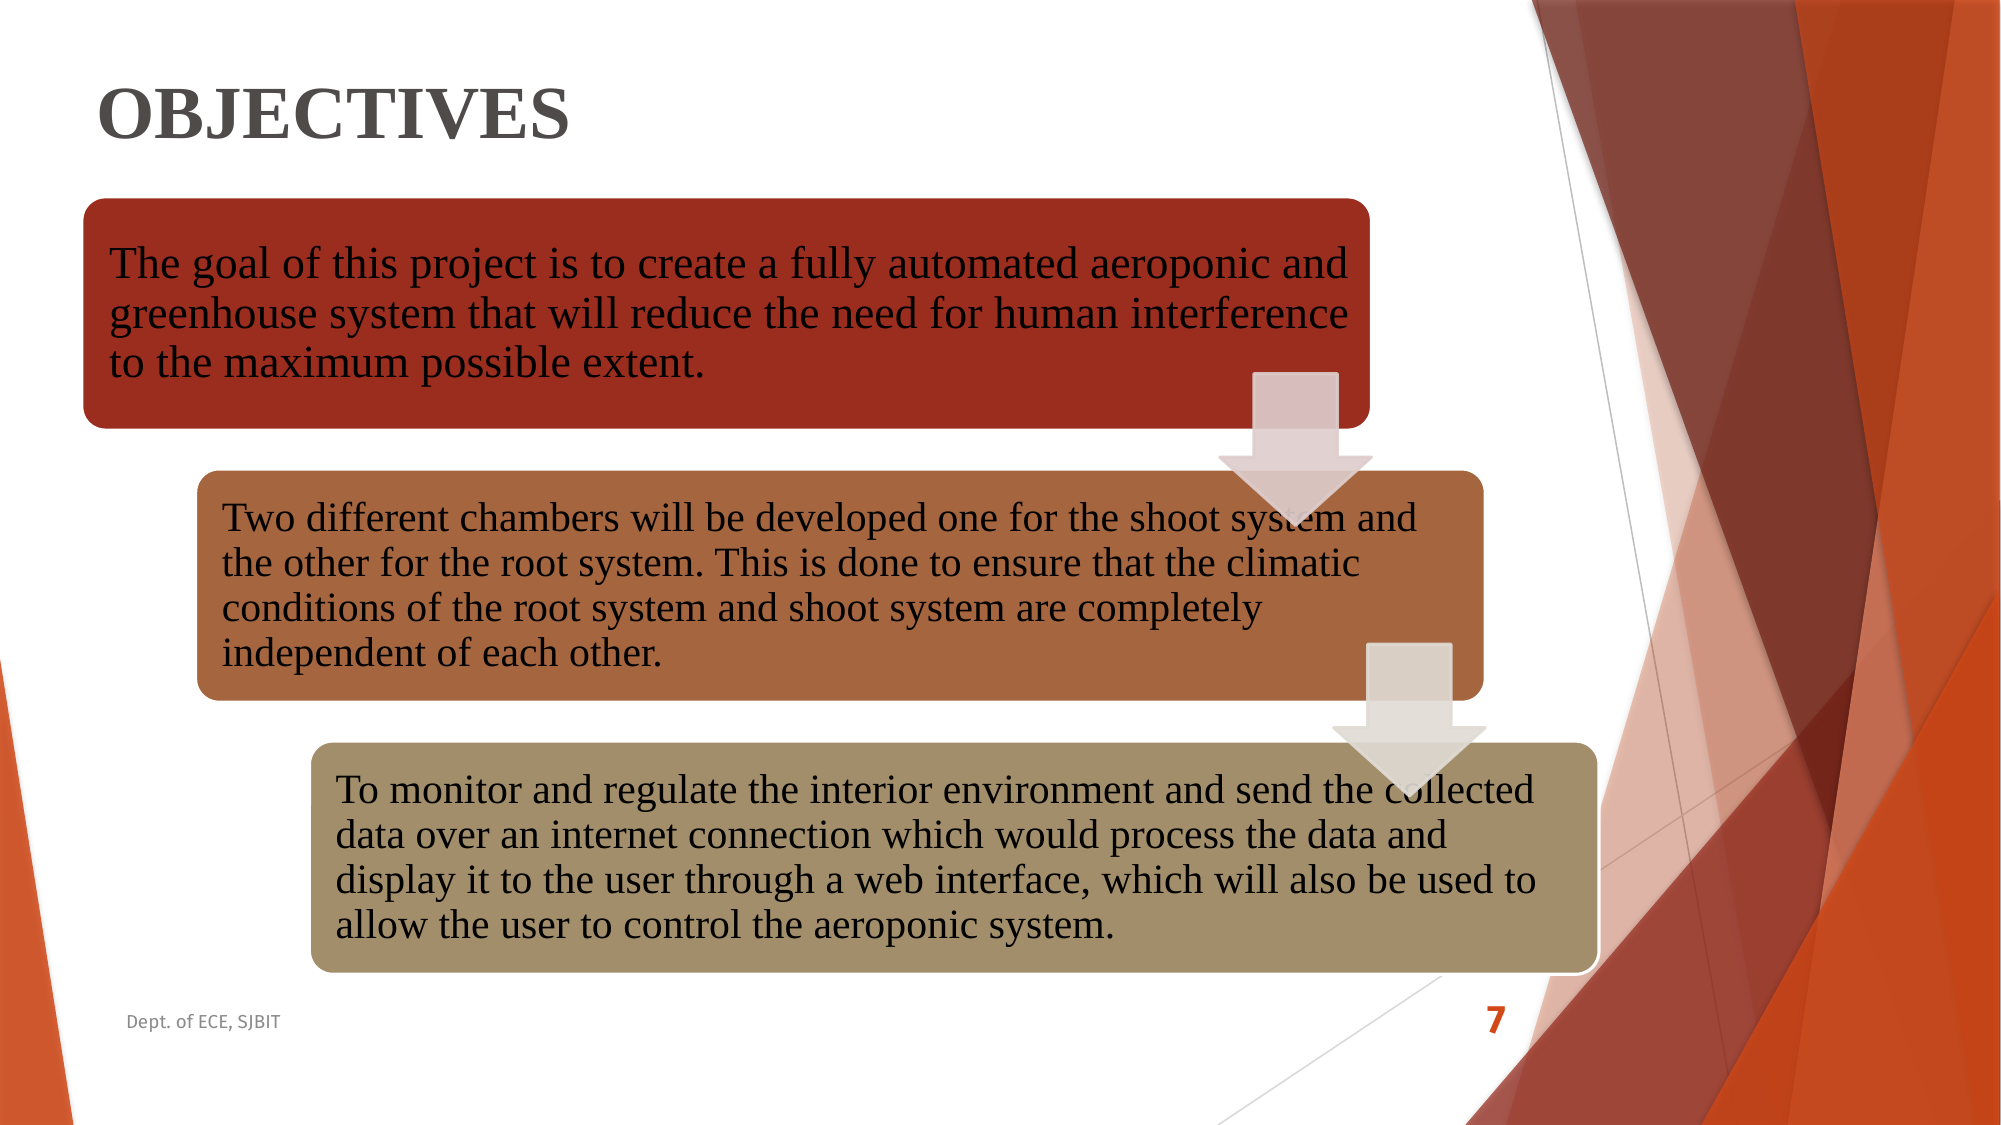

OBJECTIVES

The goal of this project is to create a fully automated aeroponic and greenhouse system that will reduce the need for human interference to the maximum possible extent.
Two different chambers will be developed one for the shoot system and the other for the root system. This is done to ensure that the climatic conditions of the root system and shoot system are completely independent of each other.
To monitor and regulate the interior environment and send the collected data over an internet connection which would process the data and display it to the user through a web interface, which will also be used to allow the user to control the aeroponic system.

OBJECTIVES
Dept. of ECE, SJBIT
7